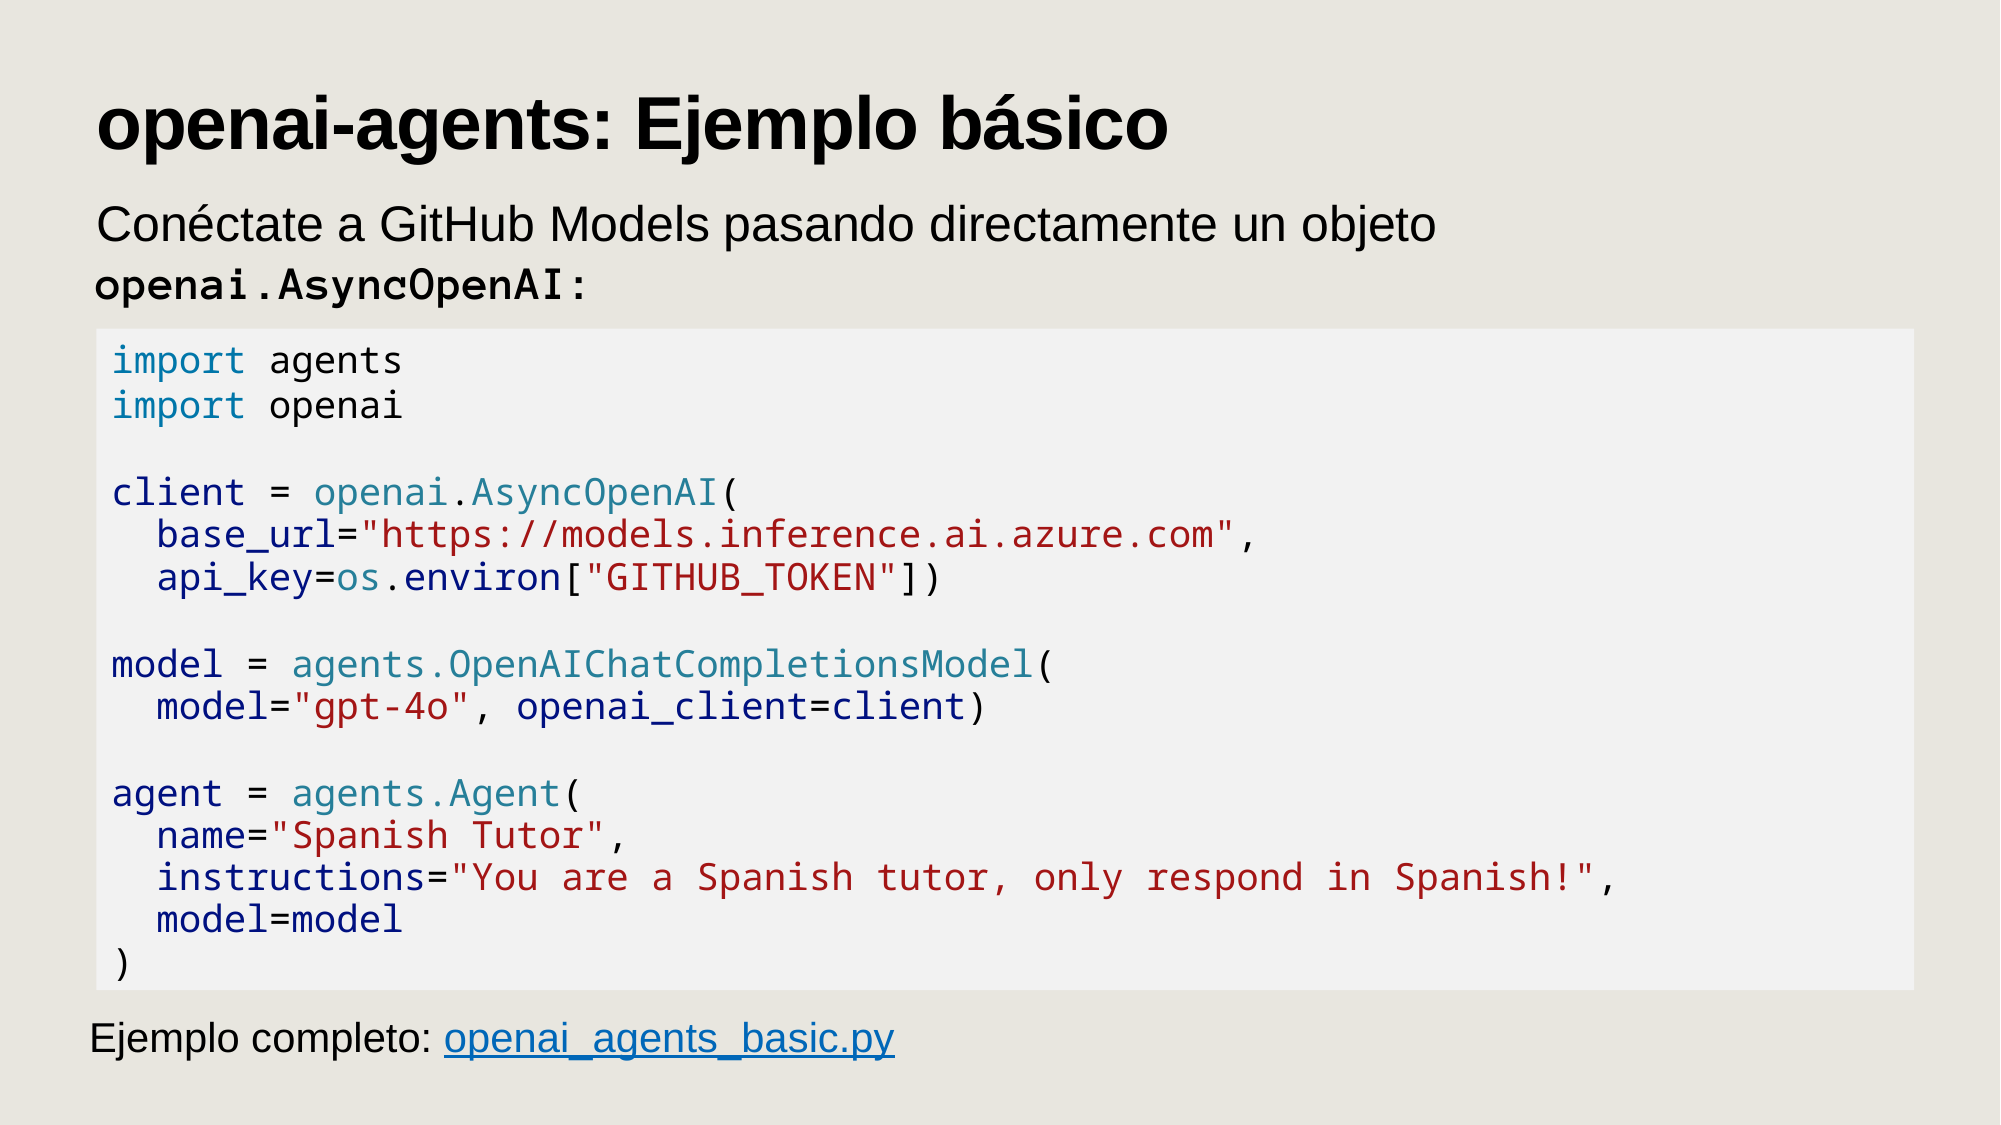

# openai-agents: Ejemplo básico
Conéctate a GitHub Models pasando directamente un objeto openai.AsyncOpenAI:
import agents
import openai

client = openai.AsyncOpenAI(
  base_url="https://models.inference.ai.azure.com",
  api_key=os.environ["GITHUB_TOKEN"])

model = agents.OpenAIChatCompletionsModel(
  model="gpt-4o", openai_client=client)

agent = agents.Agent(
  name="Spanish Tutor",
  instructions="You are a Spanish tutor, only respond in Spanish!",
  model=model
)
Ejemplo completo: openai_agents_basic.py